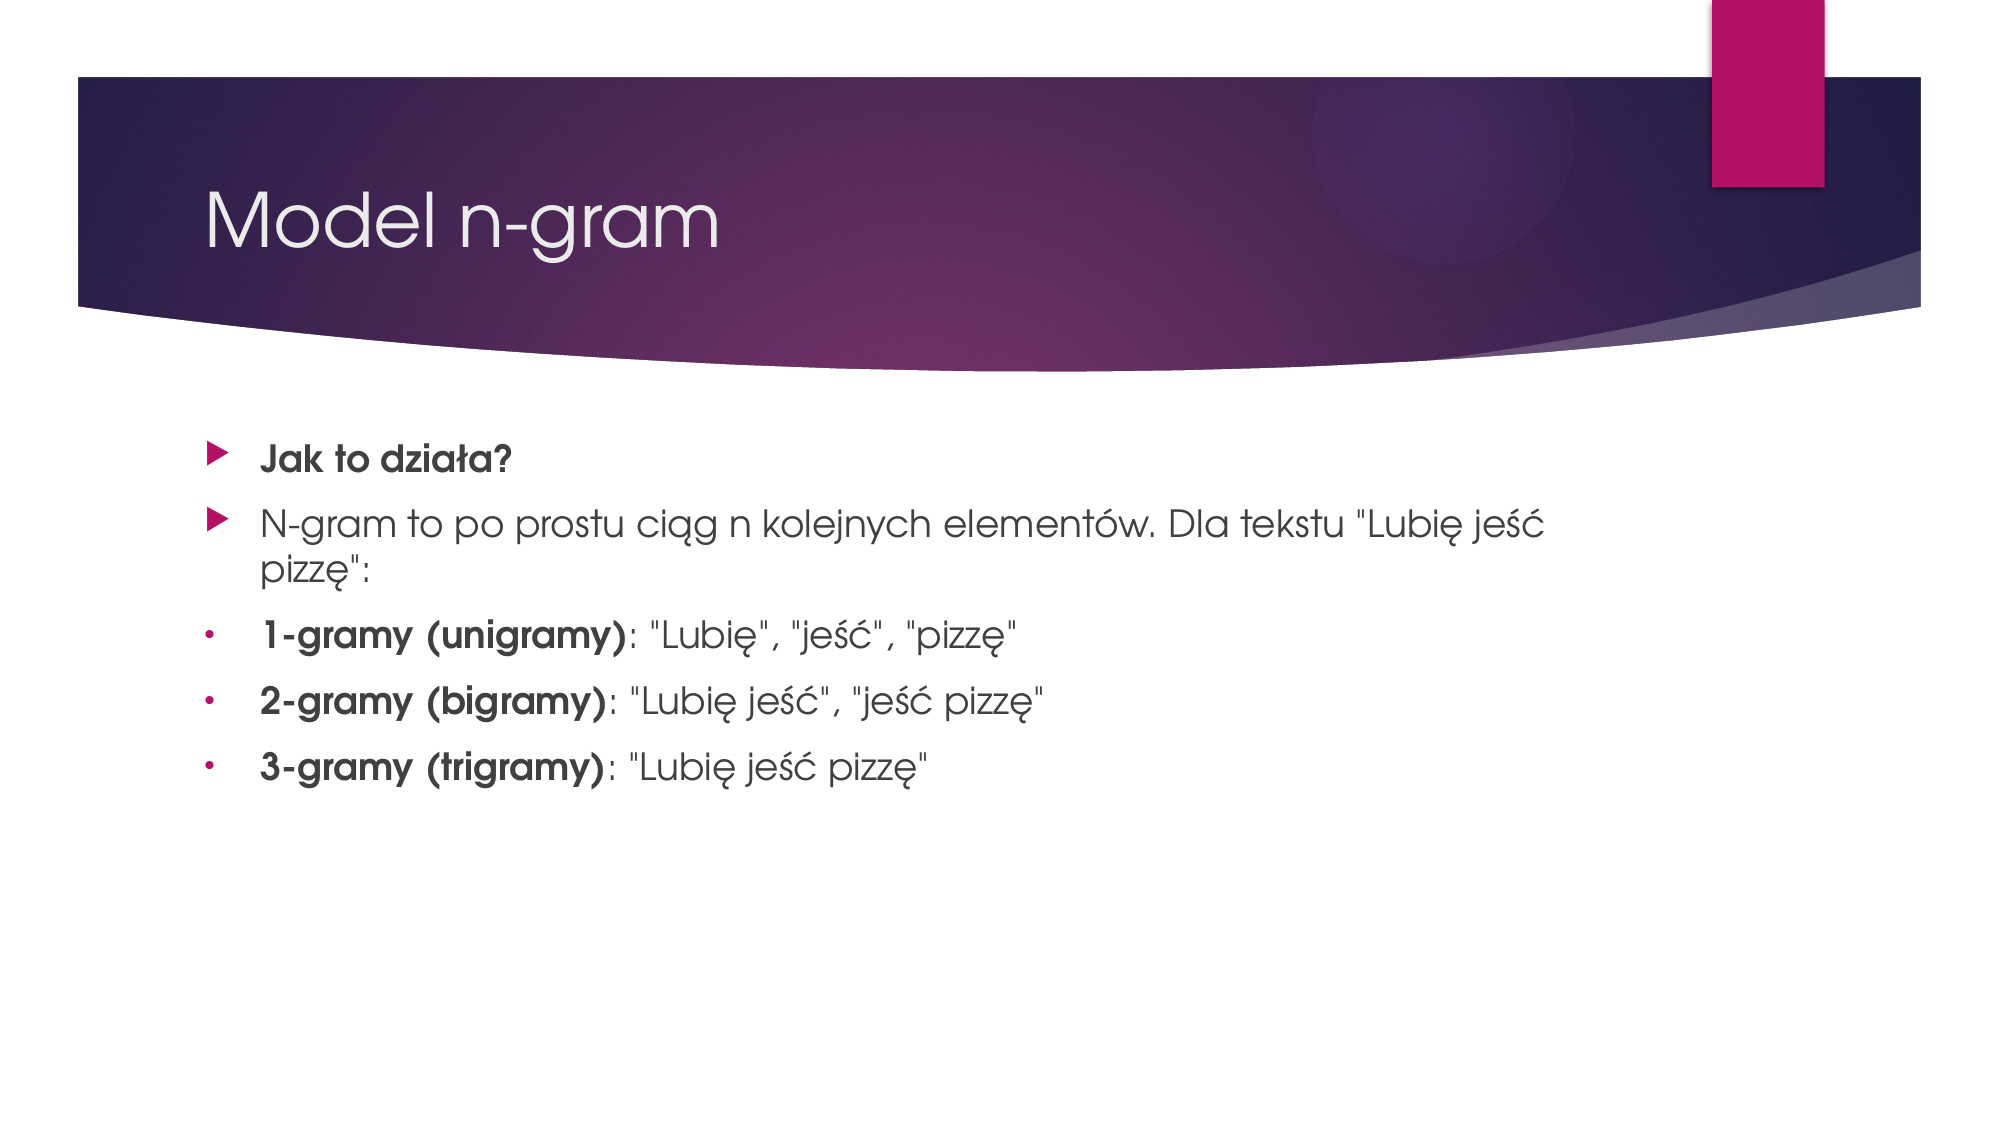

# Model n-gram
Jak to działa?
N-gram to po prostu ciąg n kolejnych elementów. Dla tekstu "Lubię jeść pizzę":
1-gramy (unigramy): "Lubię", "jeść", "pizzę"
2-gramy (bigramy): "Lubię jeść", "jeść pizzę"
3-gramy (trigramy): "Lubię jeść pizzę"